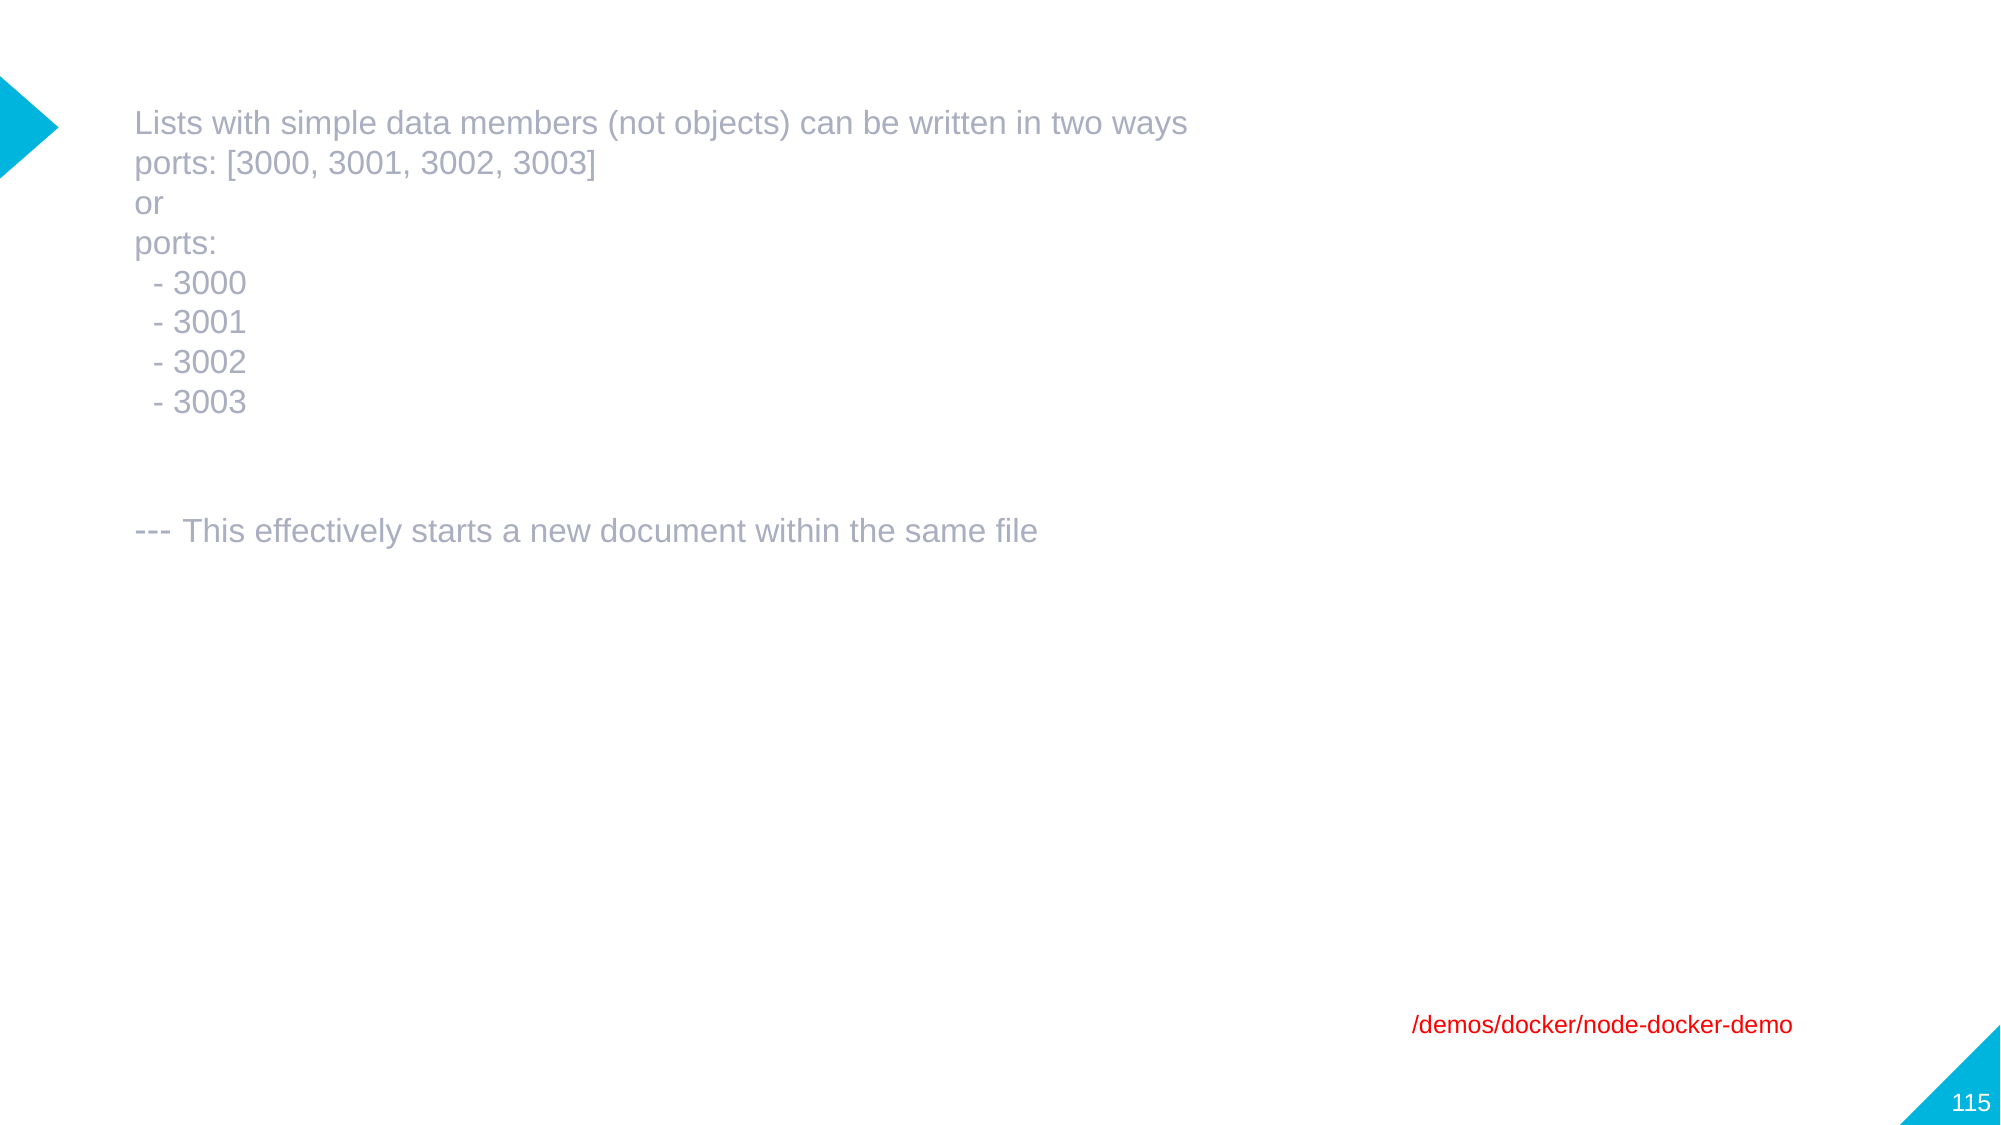

Lists with simple data members (not objects) can be written in two ways
ports: [3000, 3001, 3002, 3003]
or
ports:
  - 3000
  - 3001
  - 3002
  - 3003

--- This effectively starts a new document within the same file
/demos/docker/node-docker-demo
115